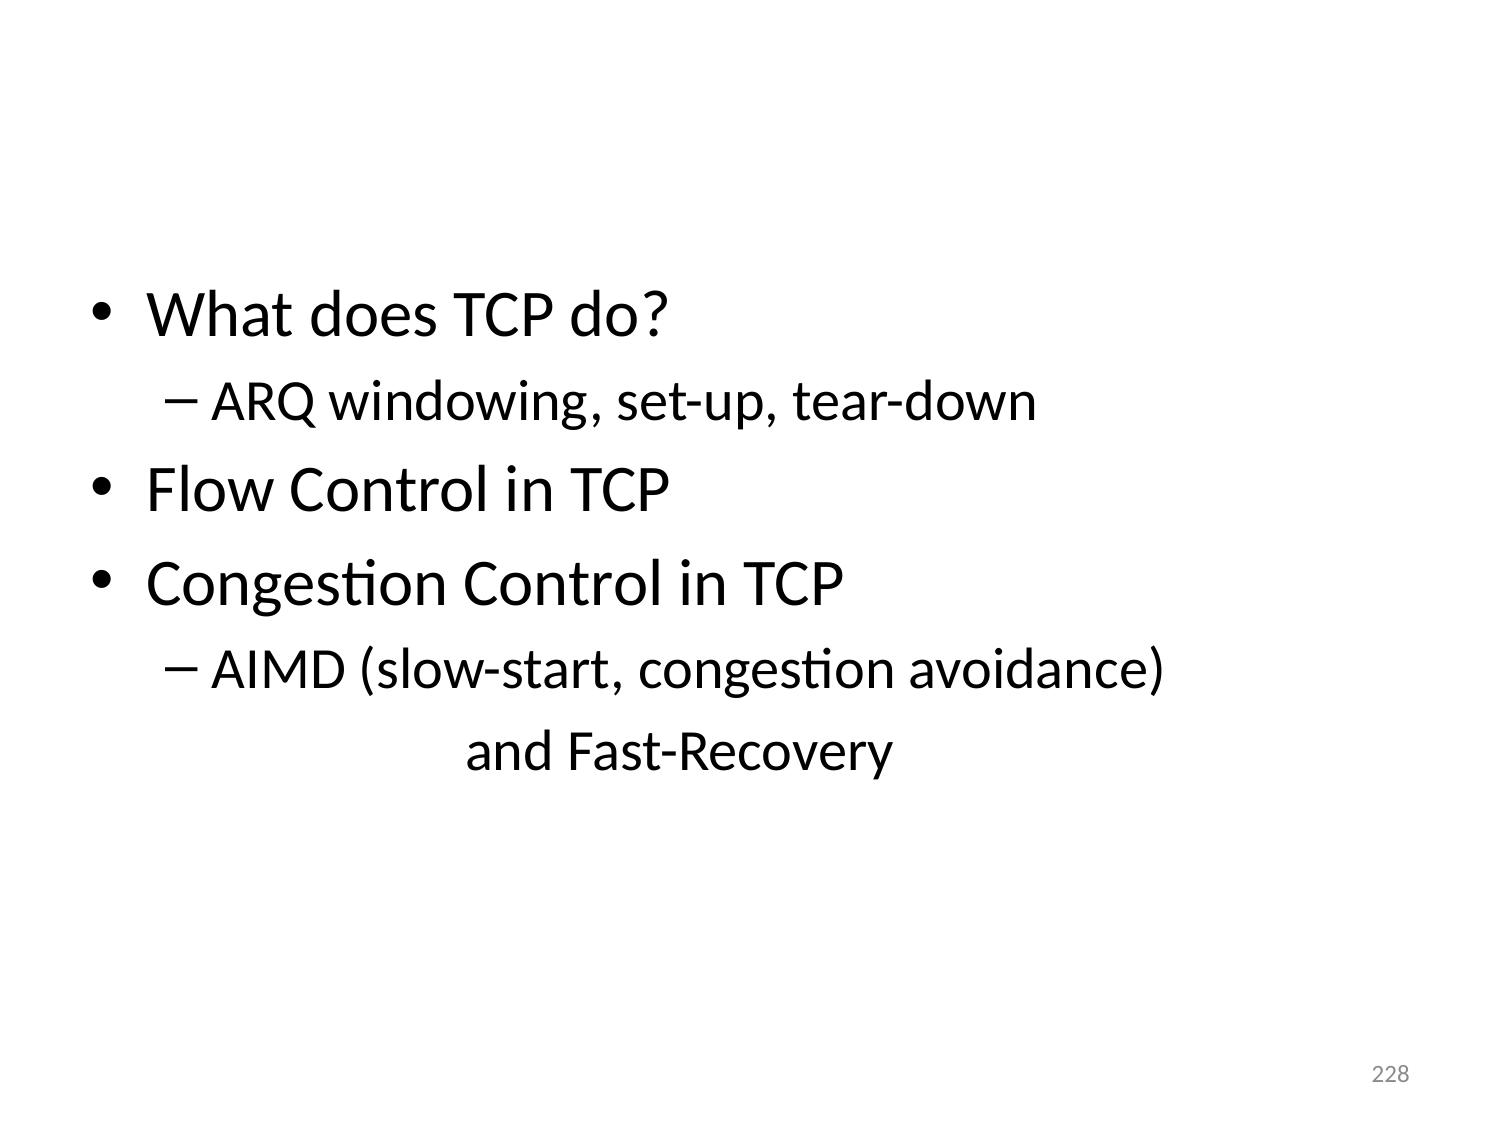

What does TCP do?
ARQ windowing, set-up, tear-down
Flow Control in TCP
Congestion Control in TCP
AIMD (slow-start, congestion avoidance)
		and Fast-Recovery
228